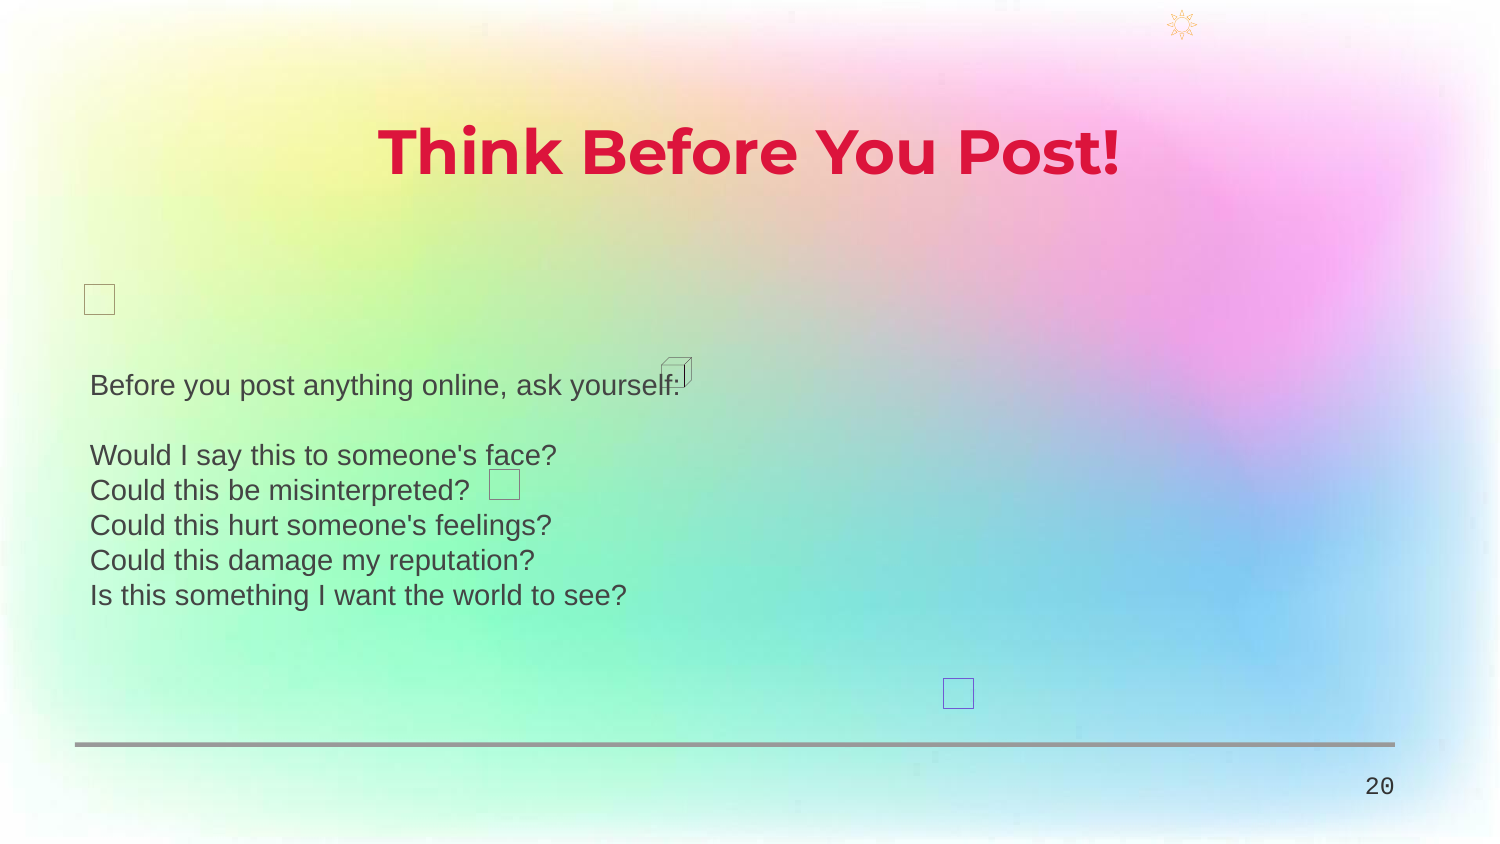

Think Before You Post!
Before you post anything online, ask yourself:

Would I say this to someone's face?
Could this be misinterpreted?
Could this hurt someone's feelings?
Could this damage my reputation?
Is this something I want the world to see?

20